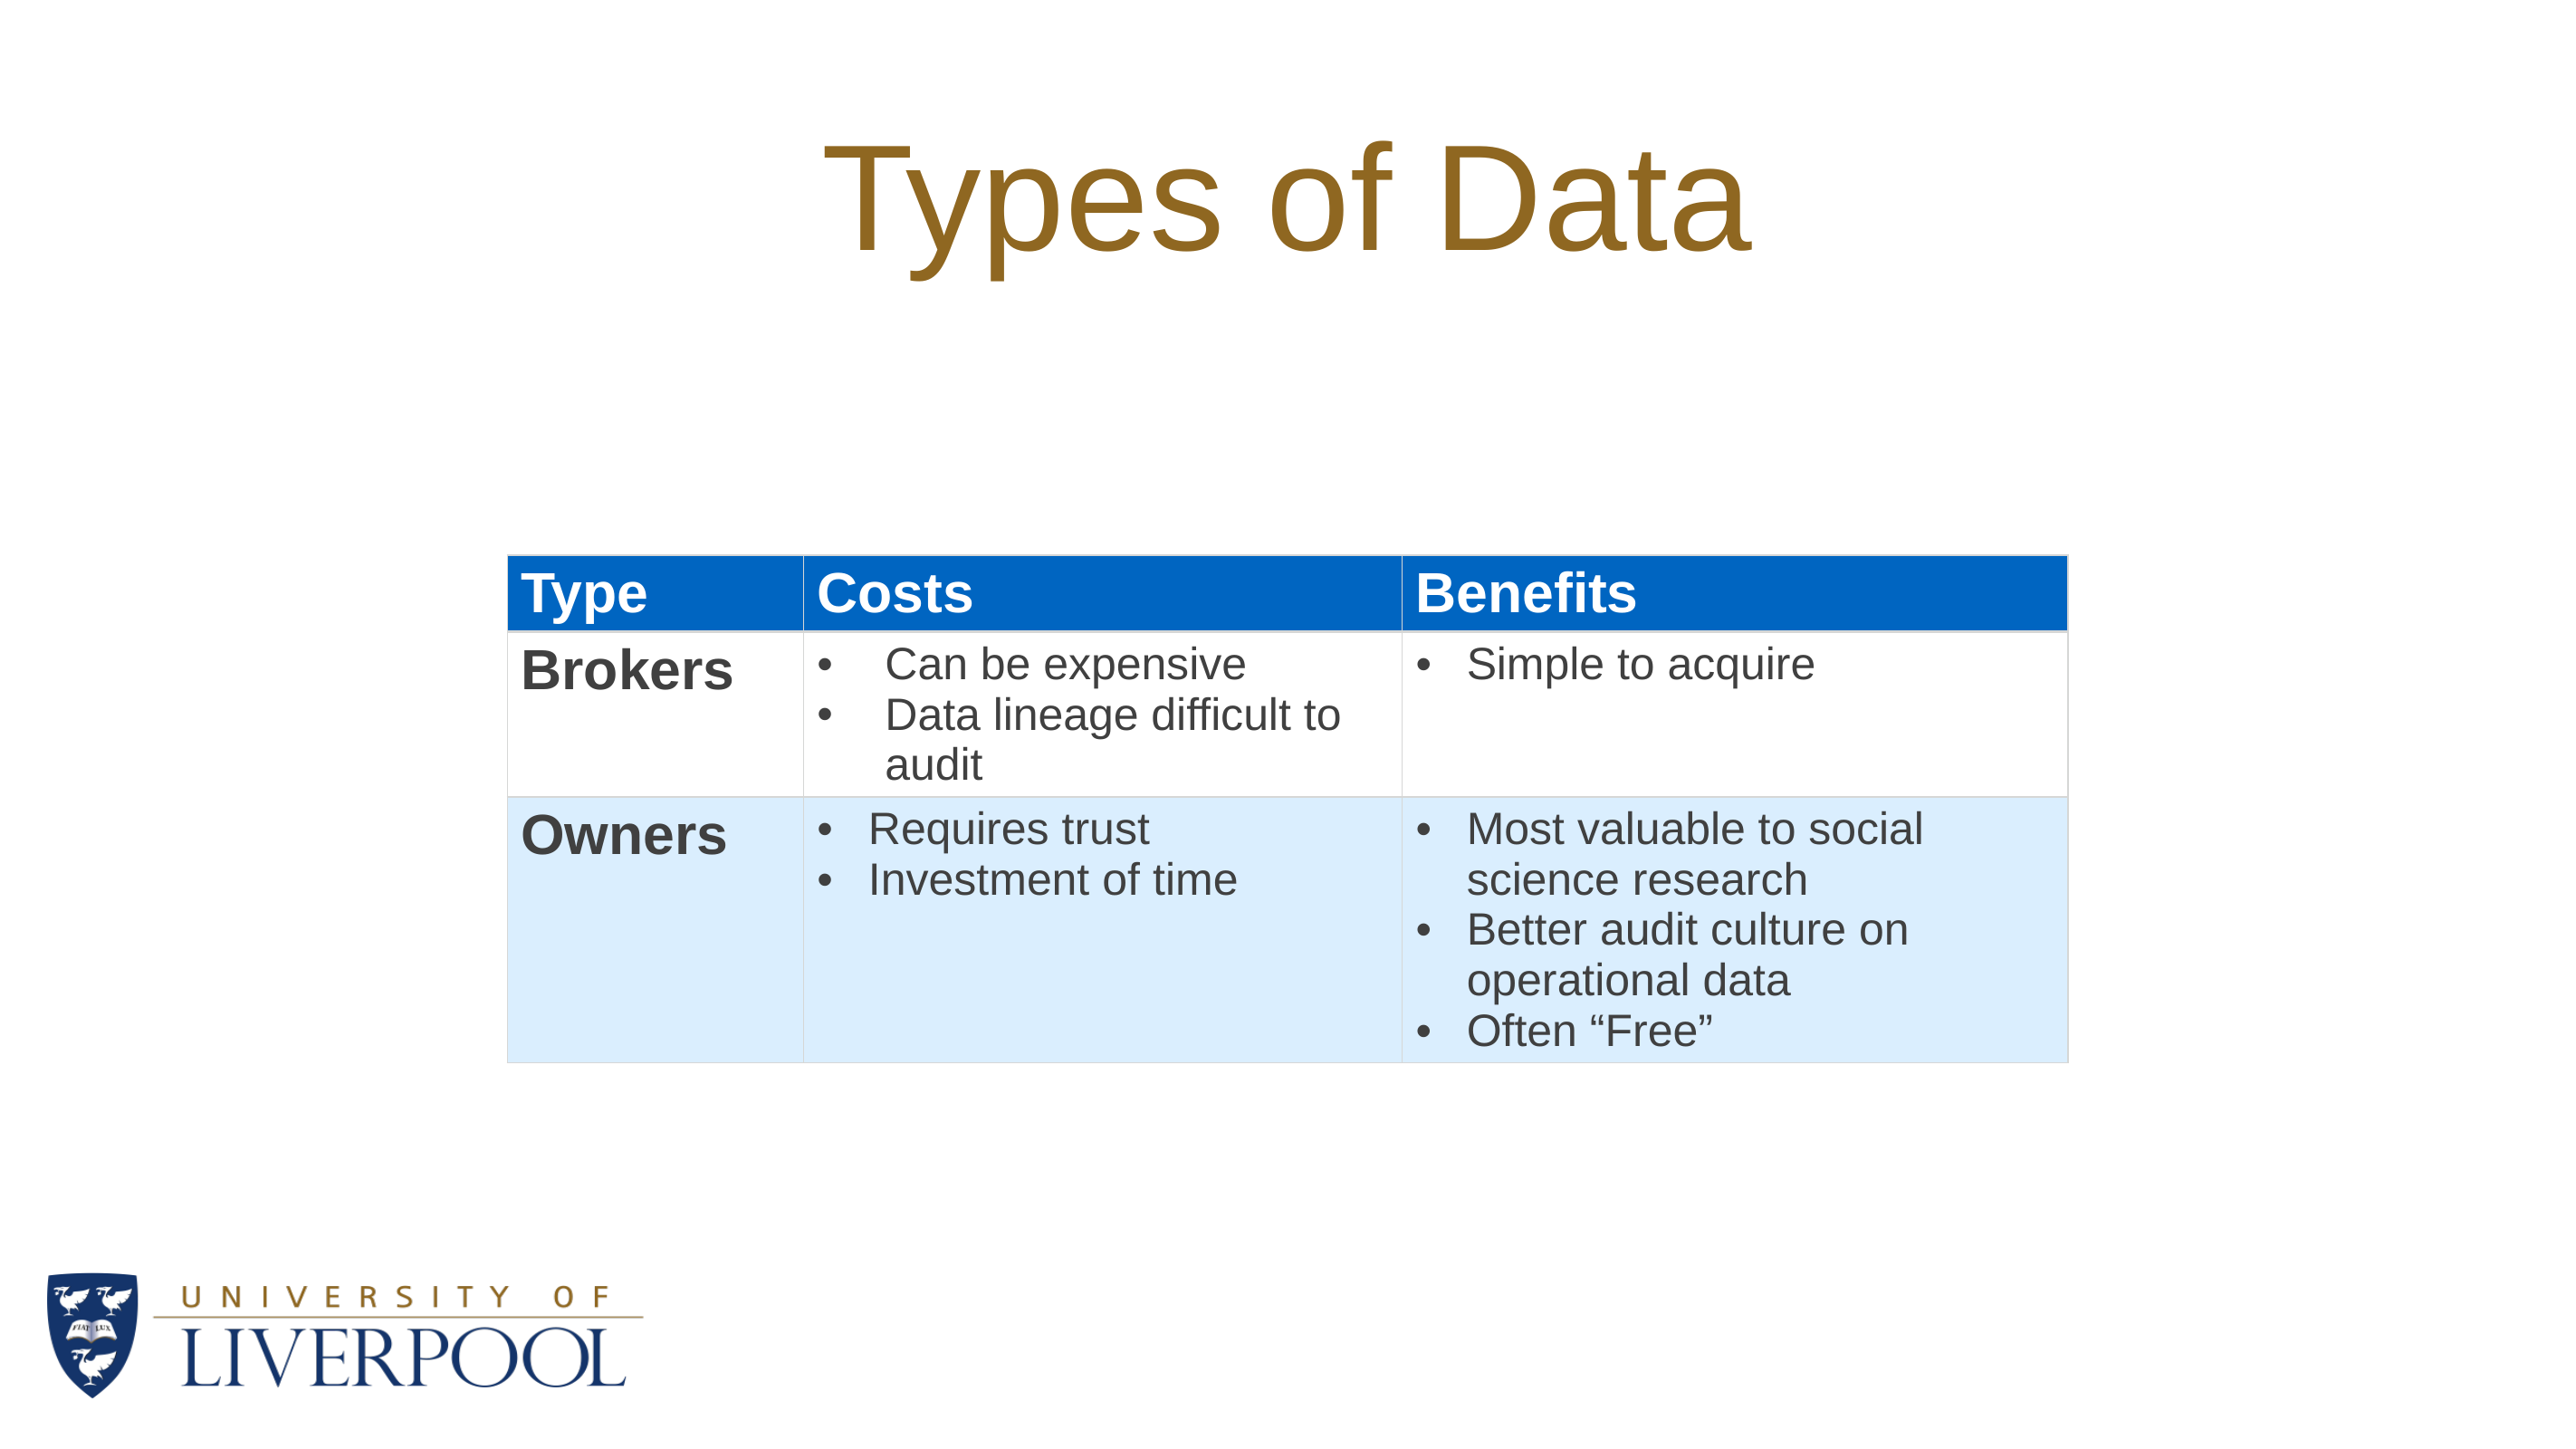

# Types of Data
| Type | Costs | Benefits |
| --- | --- | --- |
| Brokers | Can be expensive Data lineage difficult to audit | Simple to acquire |
| Owners | Requires trust Investment of time | Most valuable to social science research Better audit culture on operational data Often “Free” |